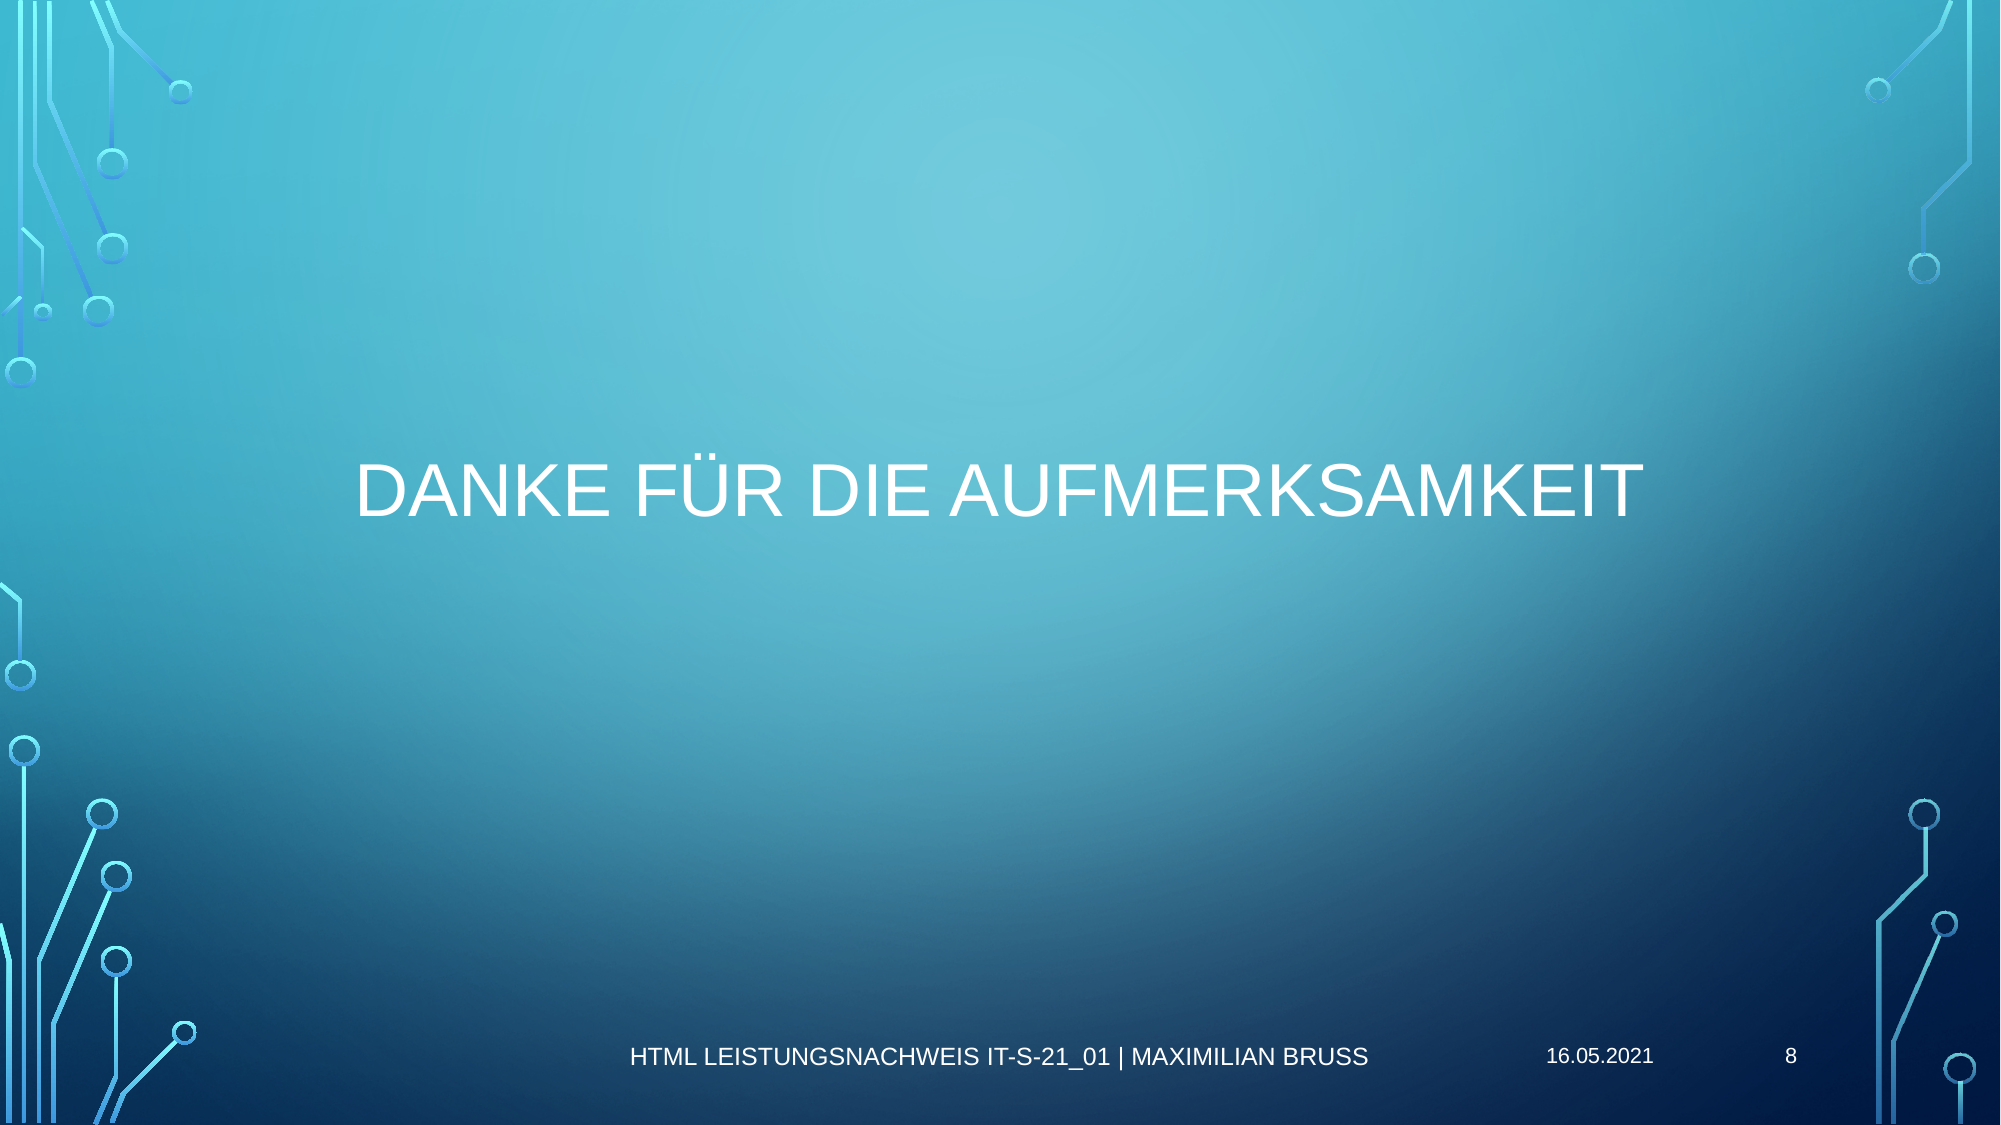

# Danke für die Aufmerksamkeit
16.05.2021
8
HTML Leistungsnachweis IT-S-21_01 | Maximilian Bruss